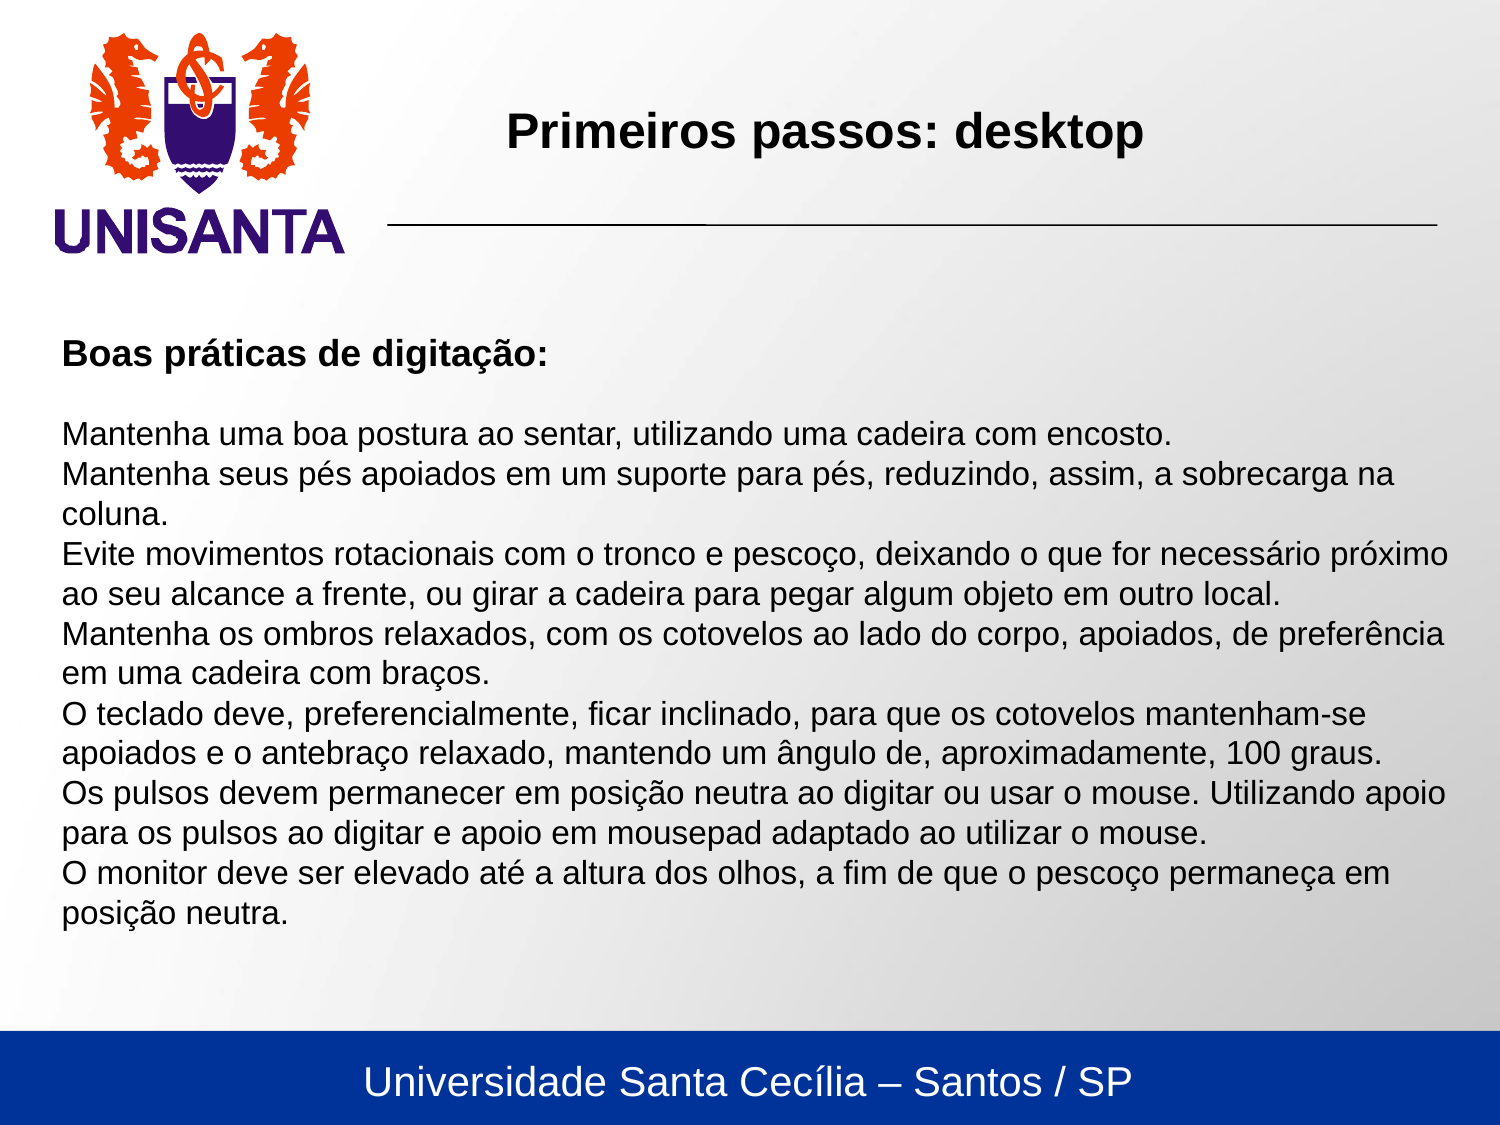

Primeiros passos: desktop

Boas práticas de digitação:
Mantenha uma boa postura ao sentar, utilizando uma cadeira com encosto.
Mantenha seus pés apoiados em um suporte para pés, reduzindo, assim, a sobrecarga na coluna.
Evite movimentos rotacionais com o tronco e pescoço, deixando o que for necessário próximo ao seu alcance a frente, ou girar a cadeira para pegar algum objeto em outro local.
Mantenha os ombros relaxados, com os cotovelos ao lado do corpo, apoiados, de preferência em uma cadeira com braços.
O teclado deve, preferencialmente, ficar inclinado, para que os cotovelos mantenham-se apoiados e o antebraço relaxado, mantendo um ângulo de, aproximadamente, 100 graus.
Os pulsos devem permanecer em posição neutra ao digitar ou usar o mouse. Utilizando apoio para os pulsos ao digitar e apoio em mousepad adaptado ao utilizar o mouse.
O monitor deve ser elevado até a altura dos olhos, a fim de que o pescoço permaneça em posição neutra.